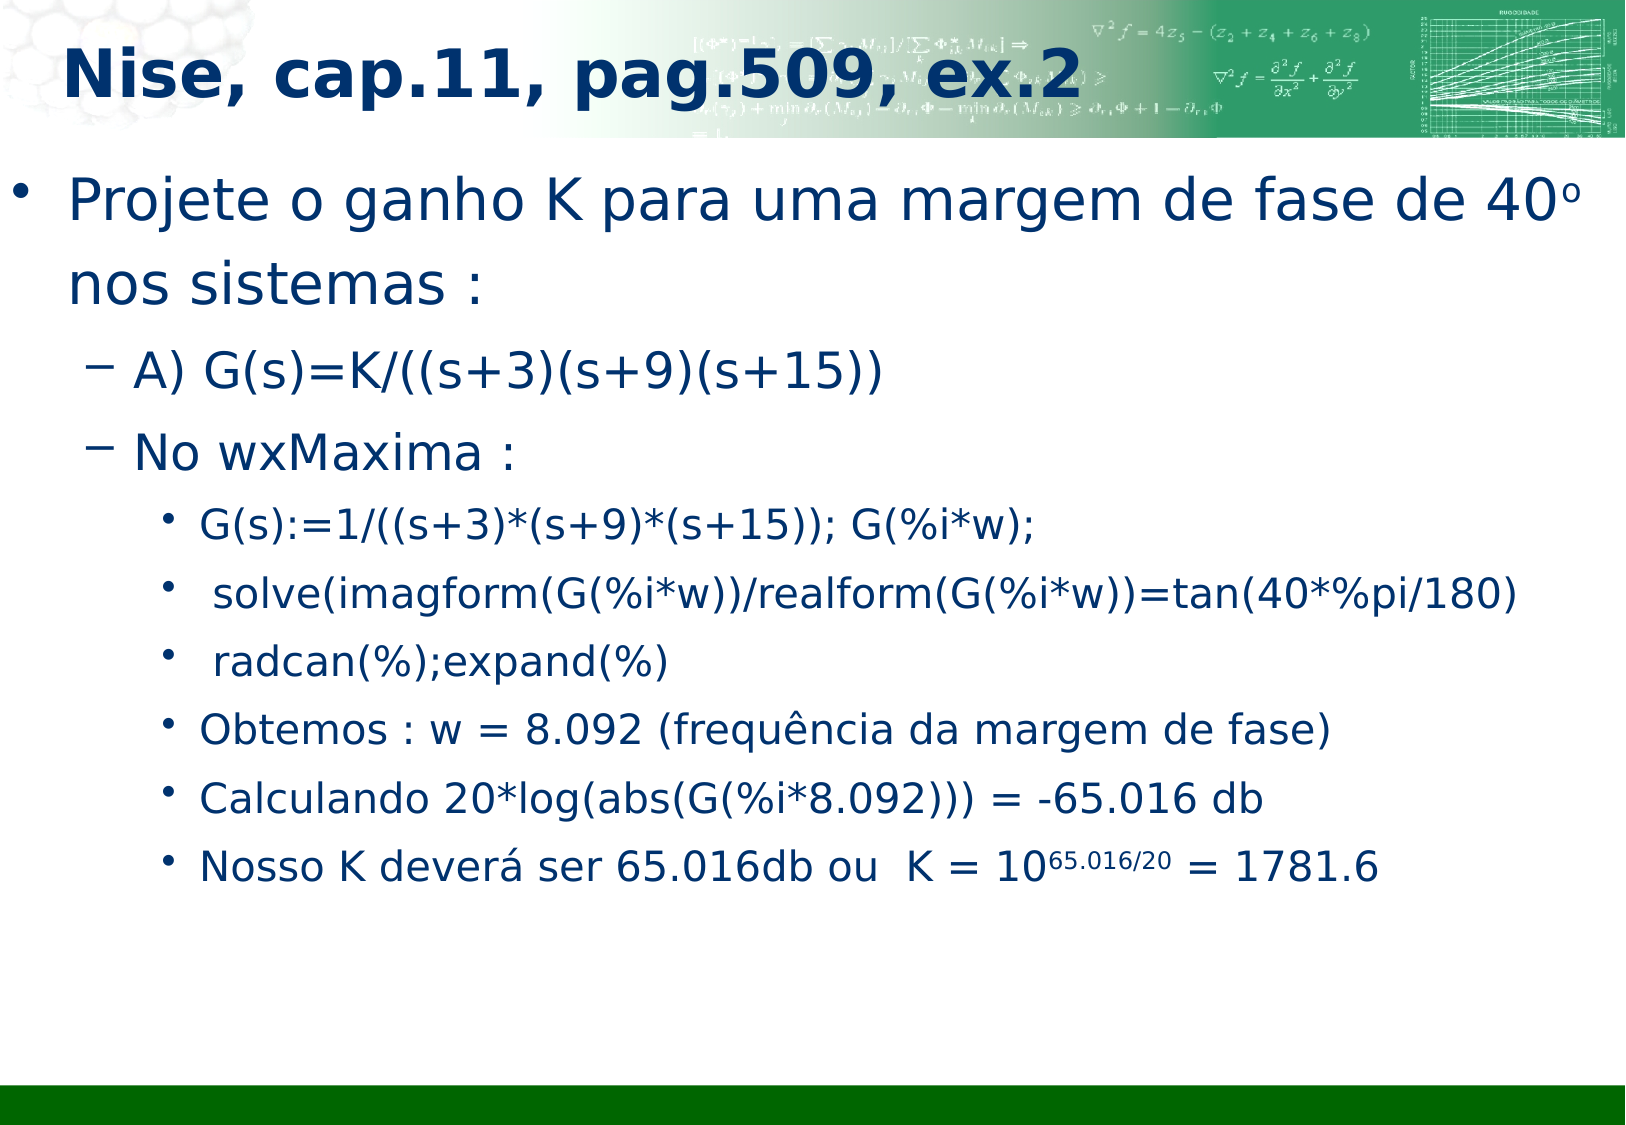

# Nise, cap.11, pag.509, ex.2
Projete o ganho K para uma margem de fase de 40o nos sistemas :
A) G(s)=K/((s+3)(s+9)(s+15))
No wxMaxima :
G(s):=1/((s+3)*(s+9)*(s+15)); G(%i*w);
 solve(imagform(G(%i*w))/realform(G(%i*w))=tan(40*%pi/180)
 radcan(%);expand(%)
Obtemos : w = 8.092 (frequência da margem de fase)
Calculando 20*log(abs(G(%i*8.092))) = -65.016 db
Nosso K deverá ser 65.016db ou  K = 1065.016/20 = 1781.6